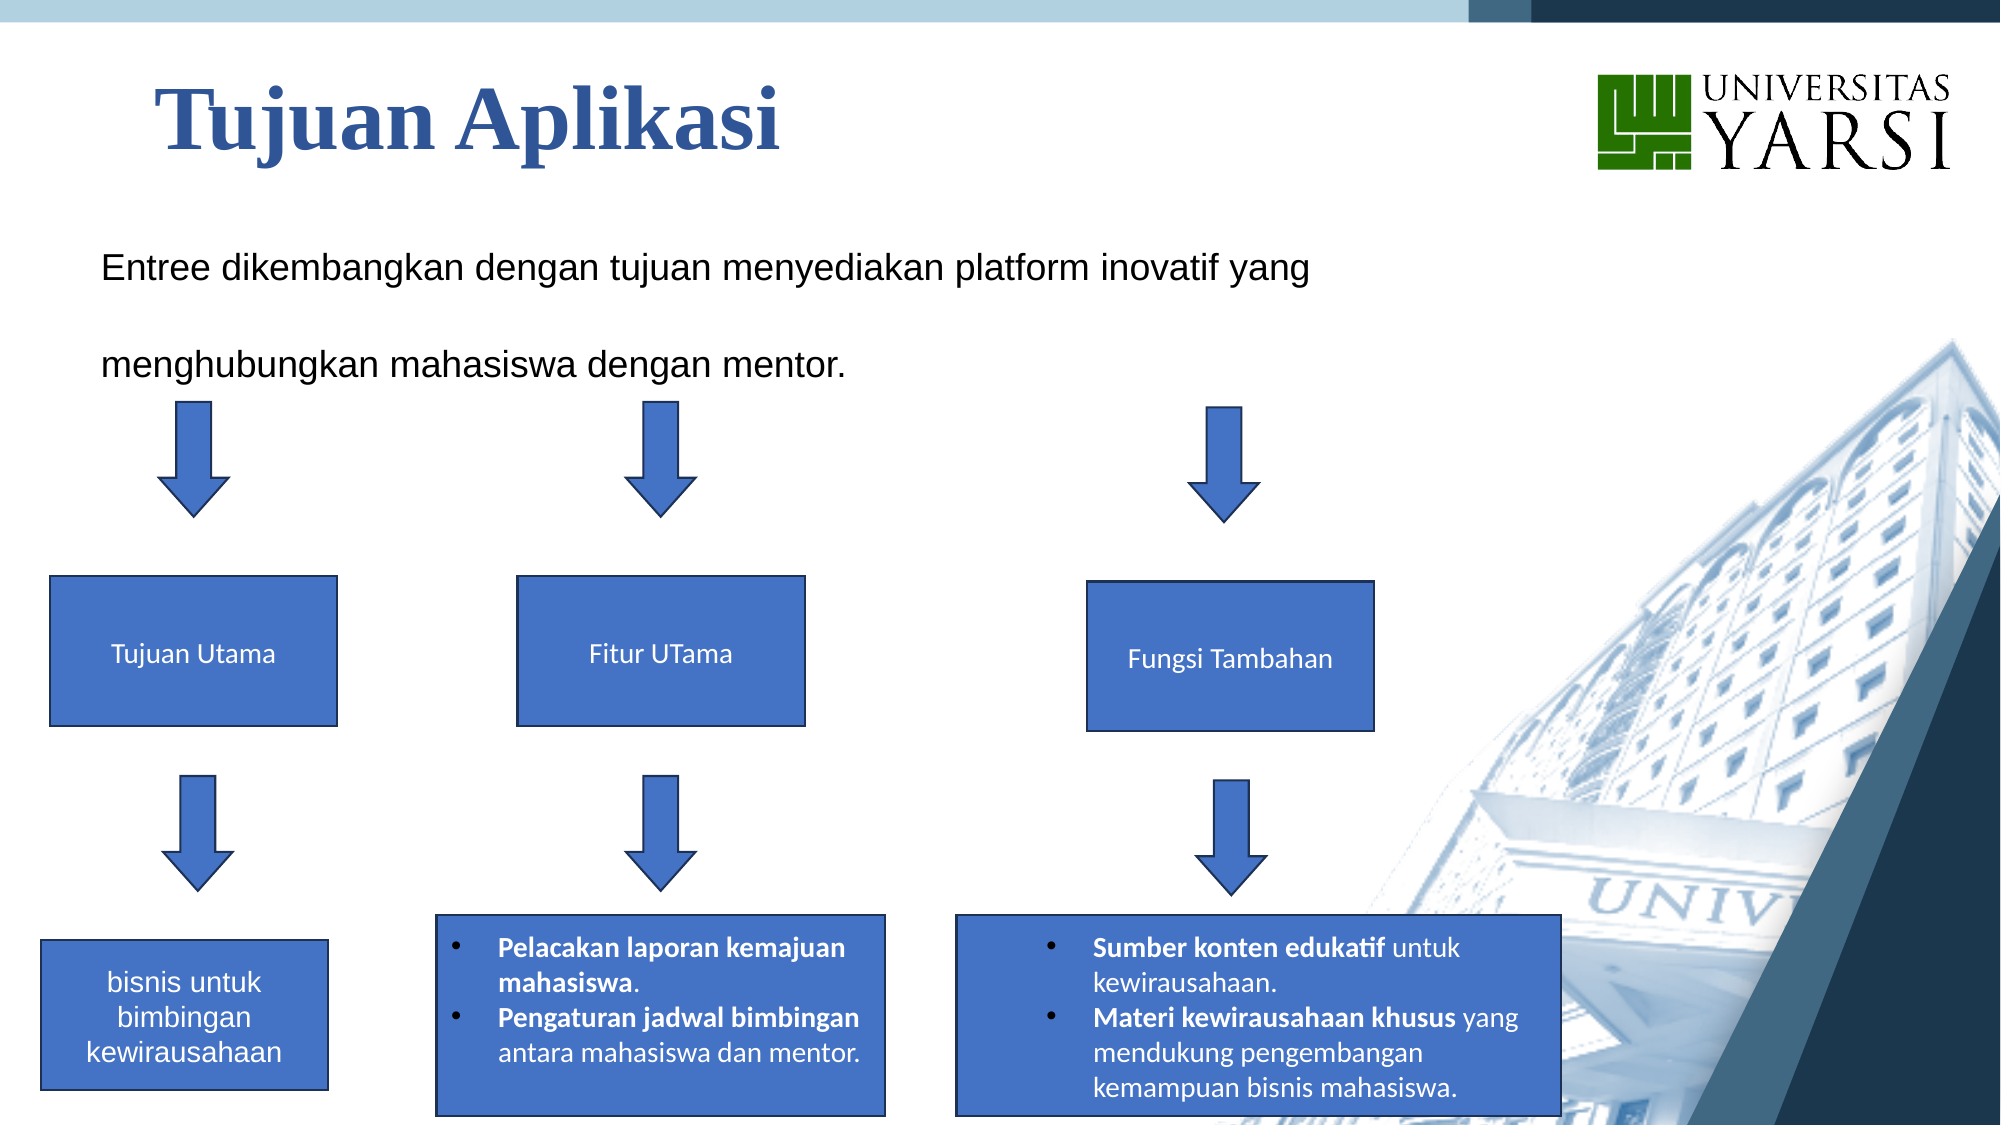

# Tujuan Aplikasi
Entree dikembangkan dengan tujuan menyediakan platform inovatif yang menghubungkan mahasiswa dengan mentor.

Tujuan Utama
Fitur UTama
Fungsi Tambahan

Sumber konten edukatif untuk kewirausahaan.
Materi kewirausahaan khusus yang mendukung pengembangan kemampuan bisnis mahasiswa.

Pelacakan laporan kemajuan mahasiswa.
Pengaturan jadwal bimbingan antara mahasiswa dan mentor.

bisnis untuk bimbingan kewirausahaan